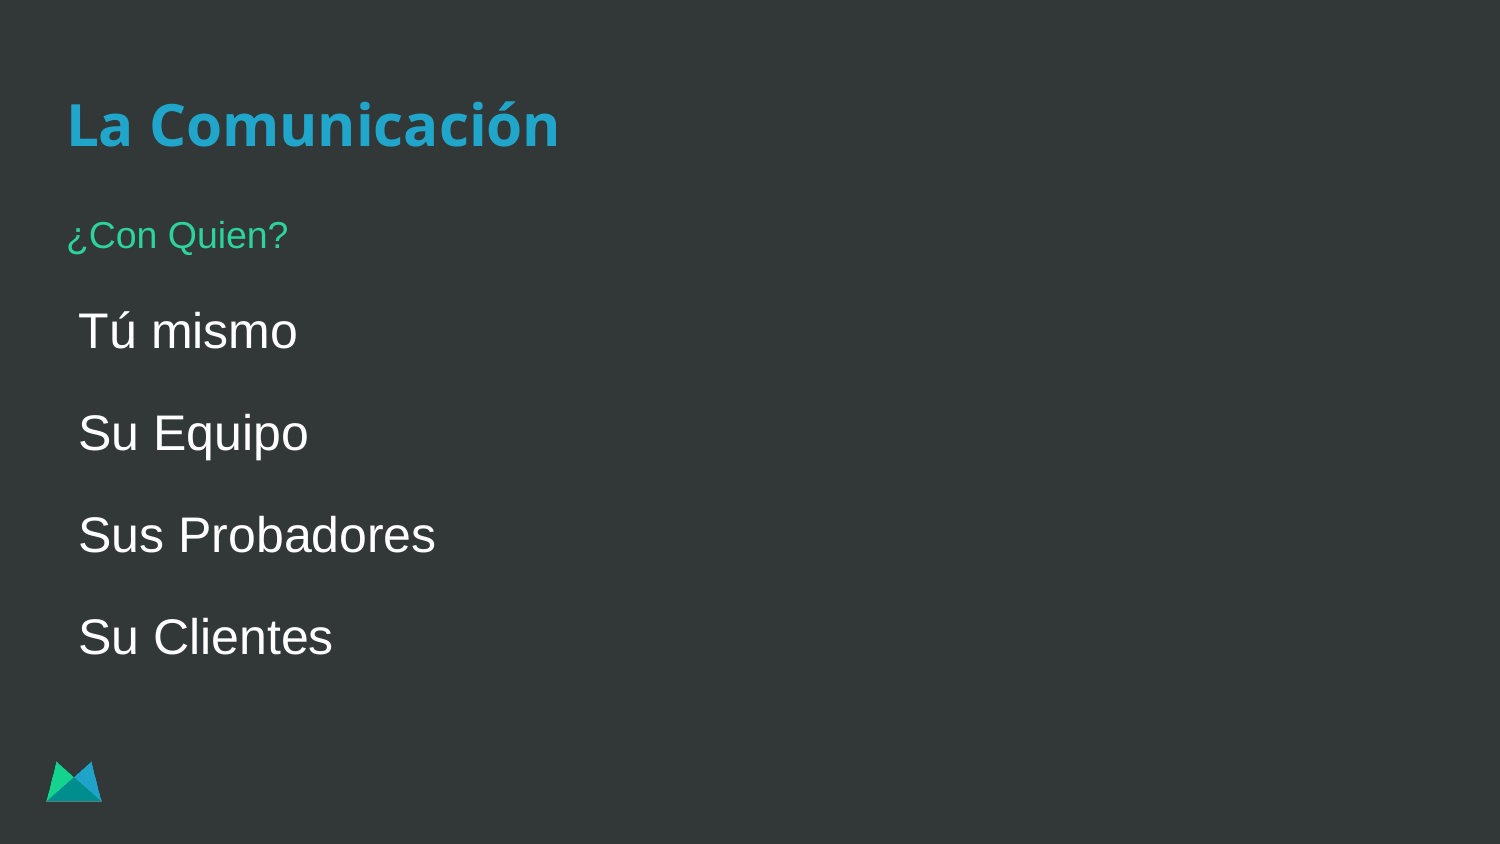

# La Comunicación
¿Con Quien?
Tú mismo
Su Equipo
Sus Probadores
Su Clientes